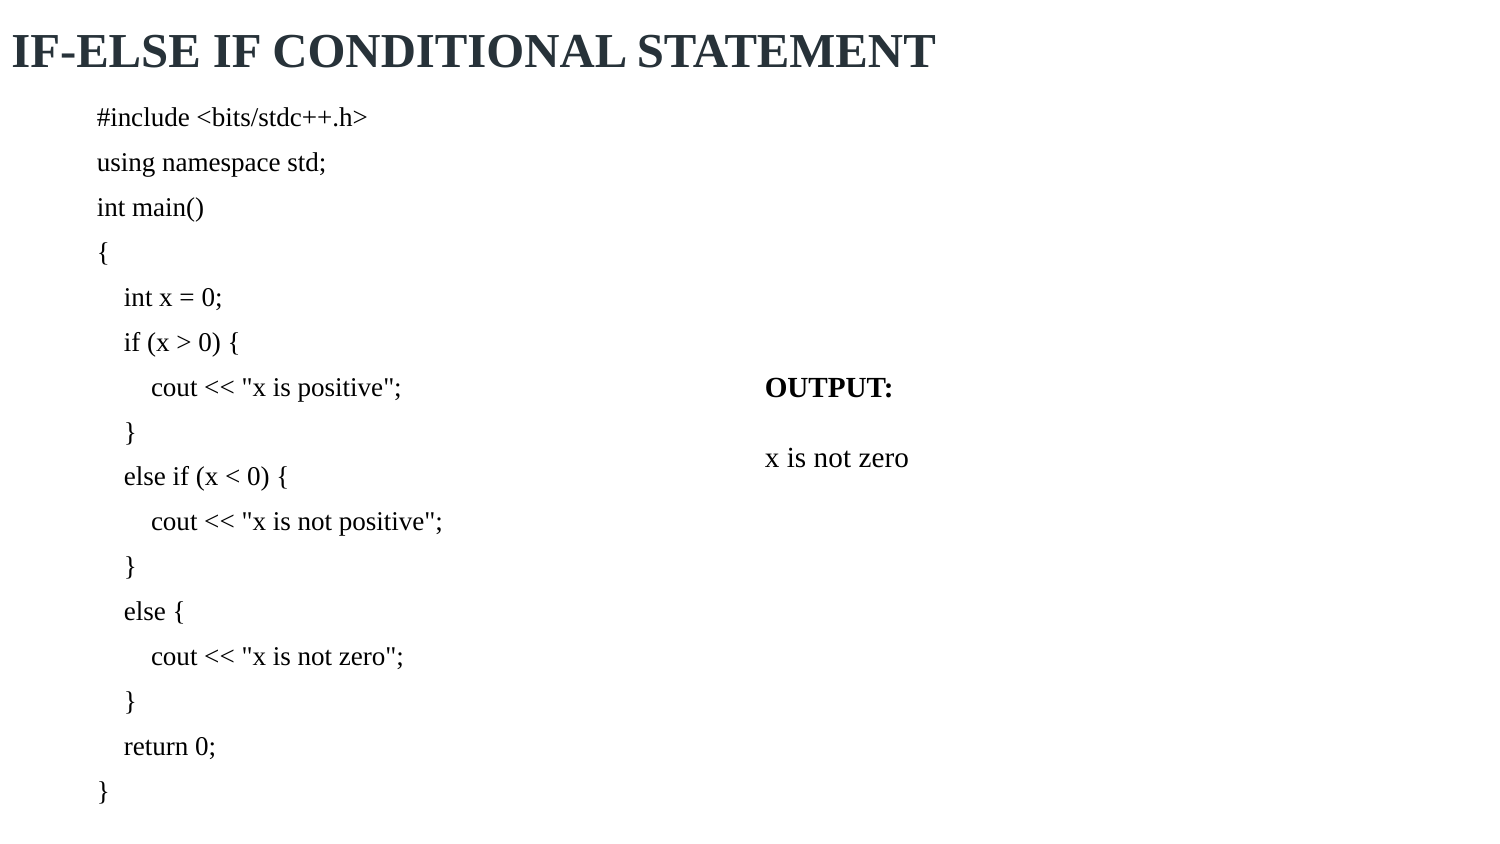

# IF-ELSE IF CONDITIONAL STATEMENT
#include <bits/stdc++.h>
using namespace std;
int main()
{
    int x = 0;
    if (x > 0) {
        cout << "x is positive";
    }
    else if (x < 0) {
        cout << "x is not positive";
    }
    else {
        cout << "x is not zero";
    }
    return 0;
}

OUTPUT:

x is not zero